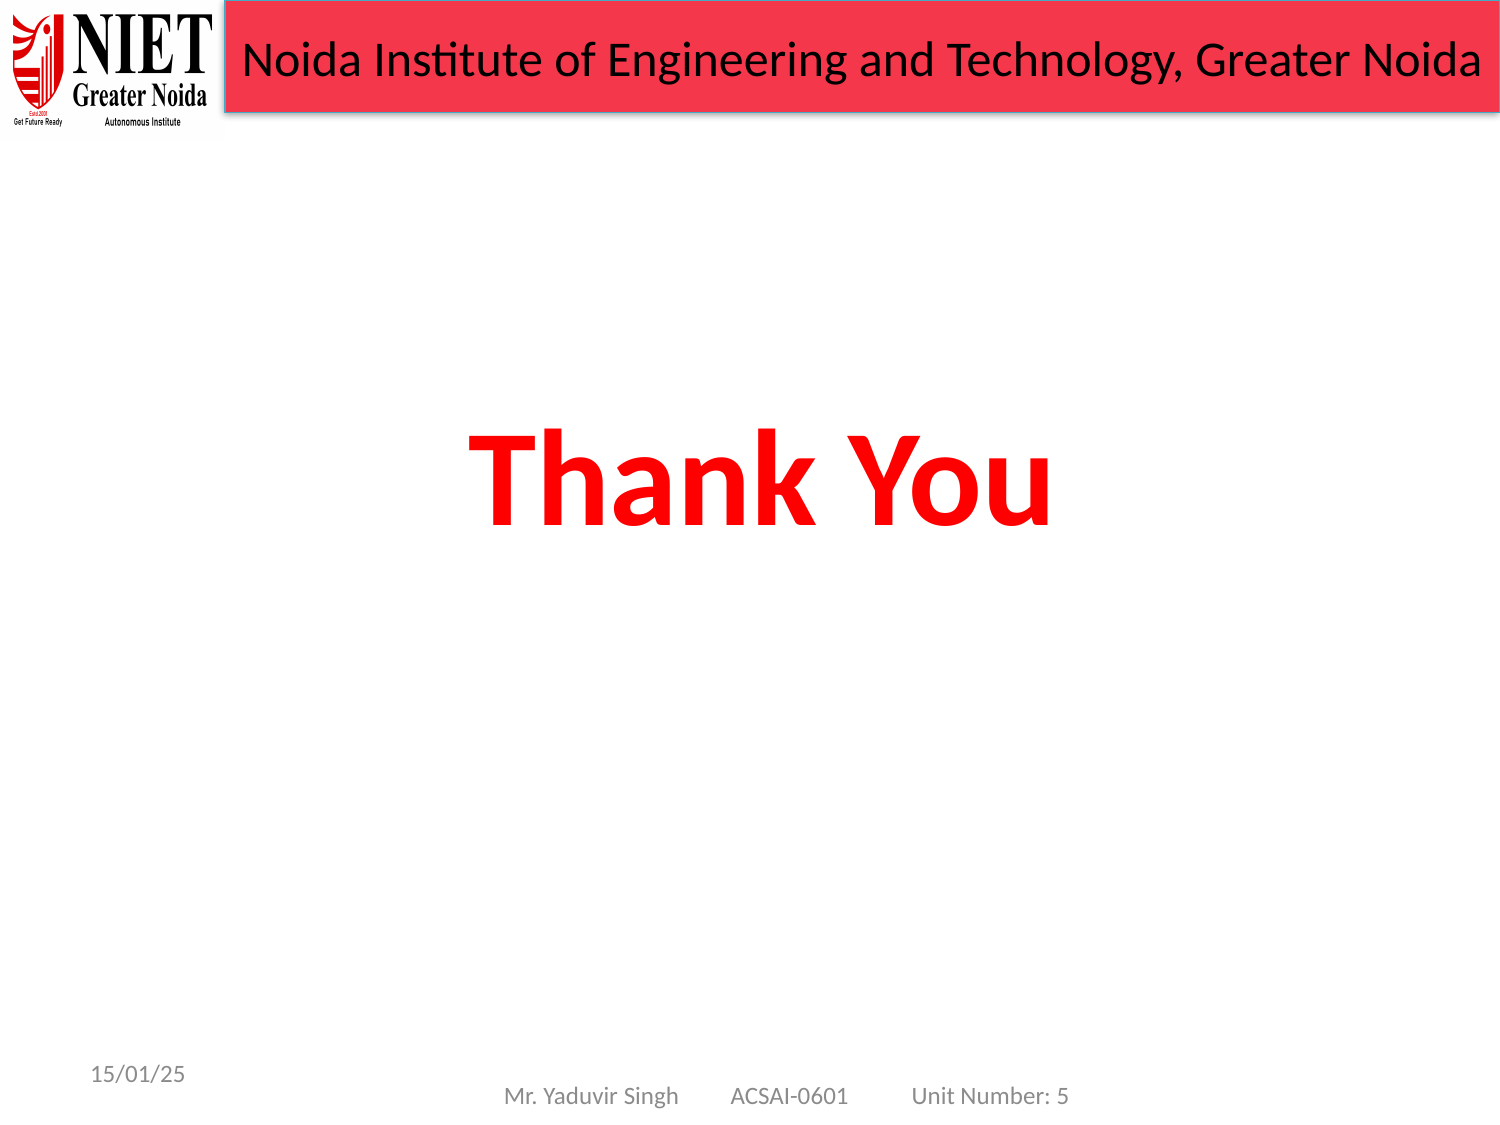

Noida Institute of Engineering and Technology, Greater Noida

Thank You
15/01/25
Mr. Yaduvir Singh         ACSAI-0601           Unit Number: 5